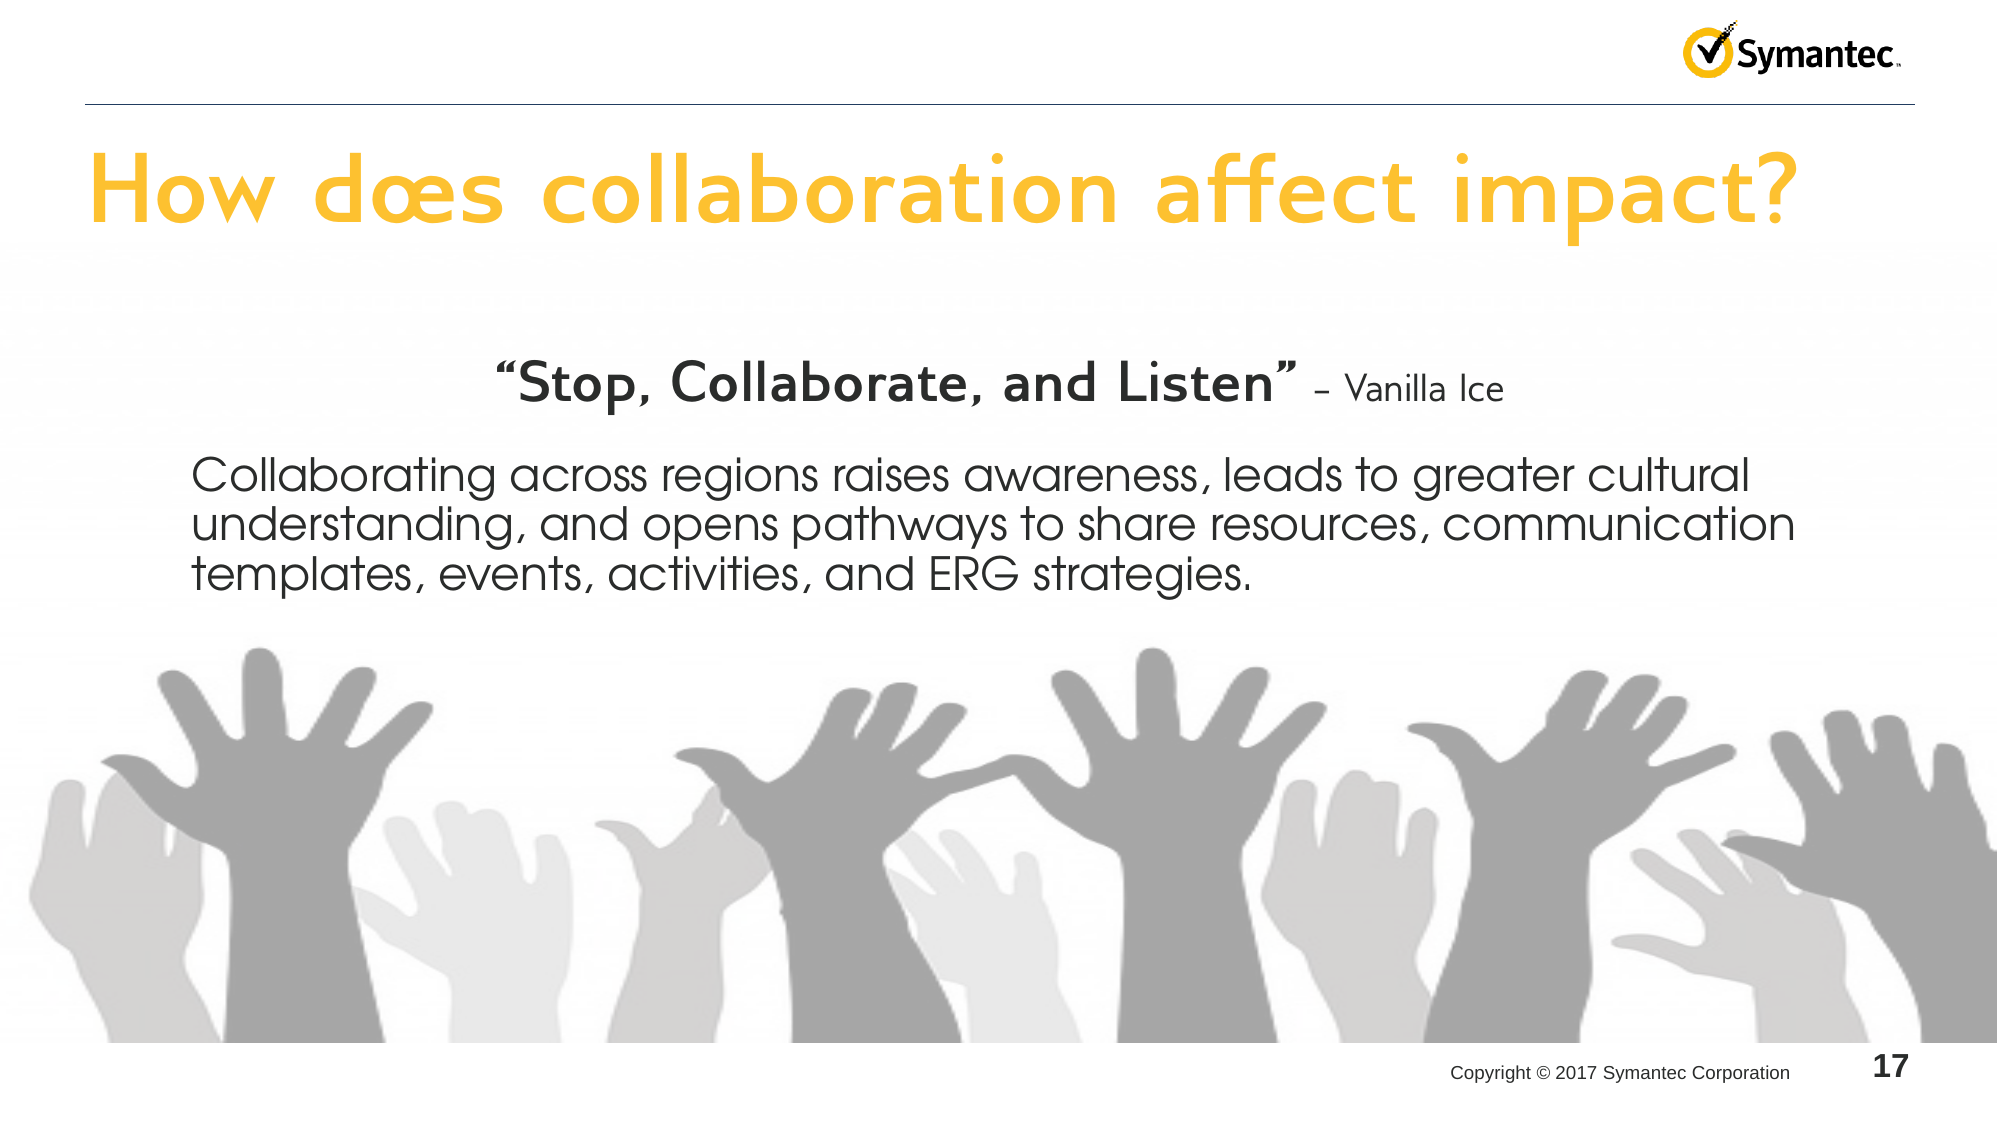

# How does collaboration affect impact?

“Stop, Collaborate, and Listen” – Vanilla Ice
Collaborating across regions raises awareness, leads to greater cultural understanding, and opens pathways to share resources, communication templates, events, activities, and ERG strategies.